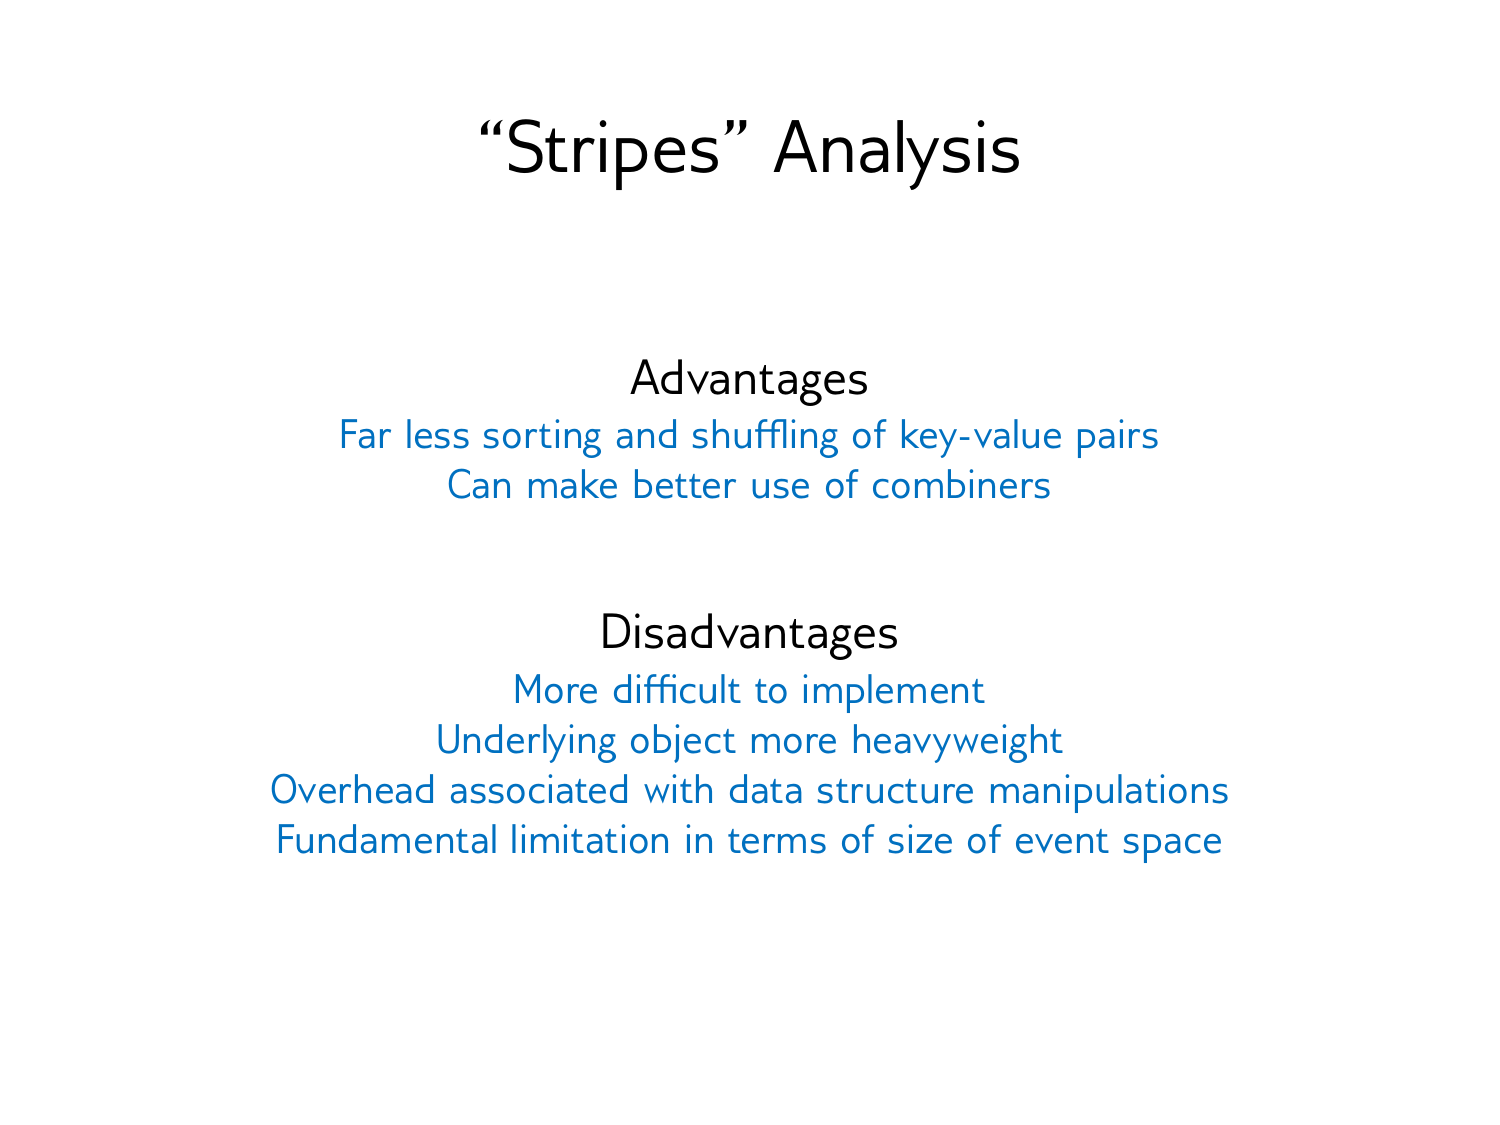

“Stripes” Analysis
Advantages
Far less sorting and shuffling of key-value pairs
Can make better use of combiners
Disadvantages
More difficult to implement
Underlying object more heavyweight
Overhead associated with data structure manipulations
Fundamental limitation in terms of size of event space